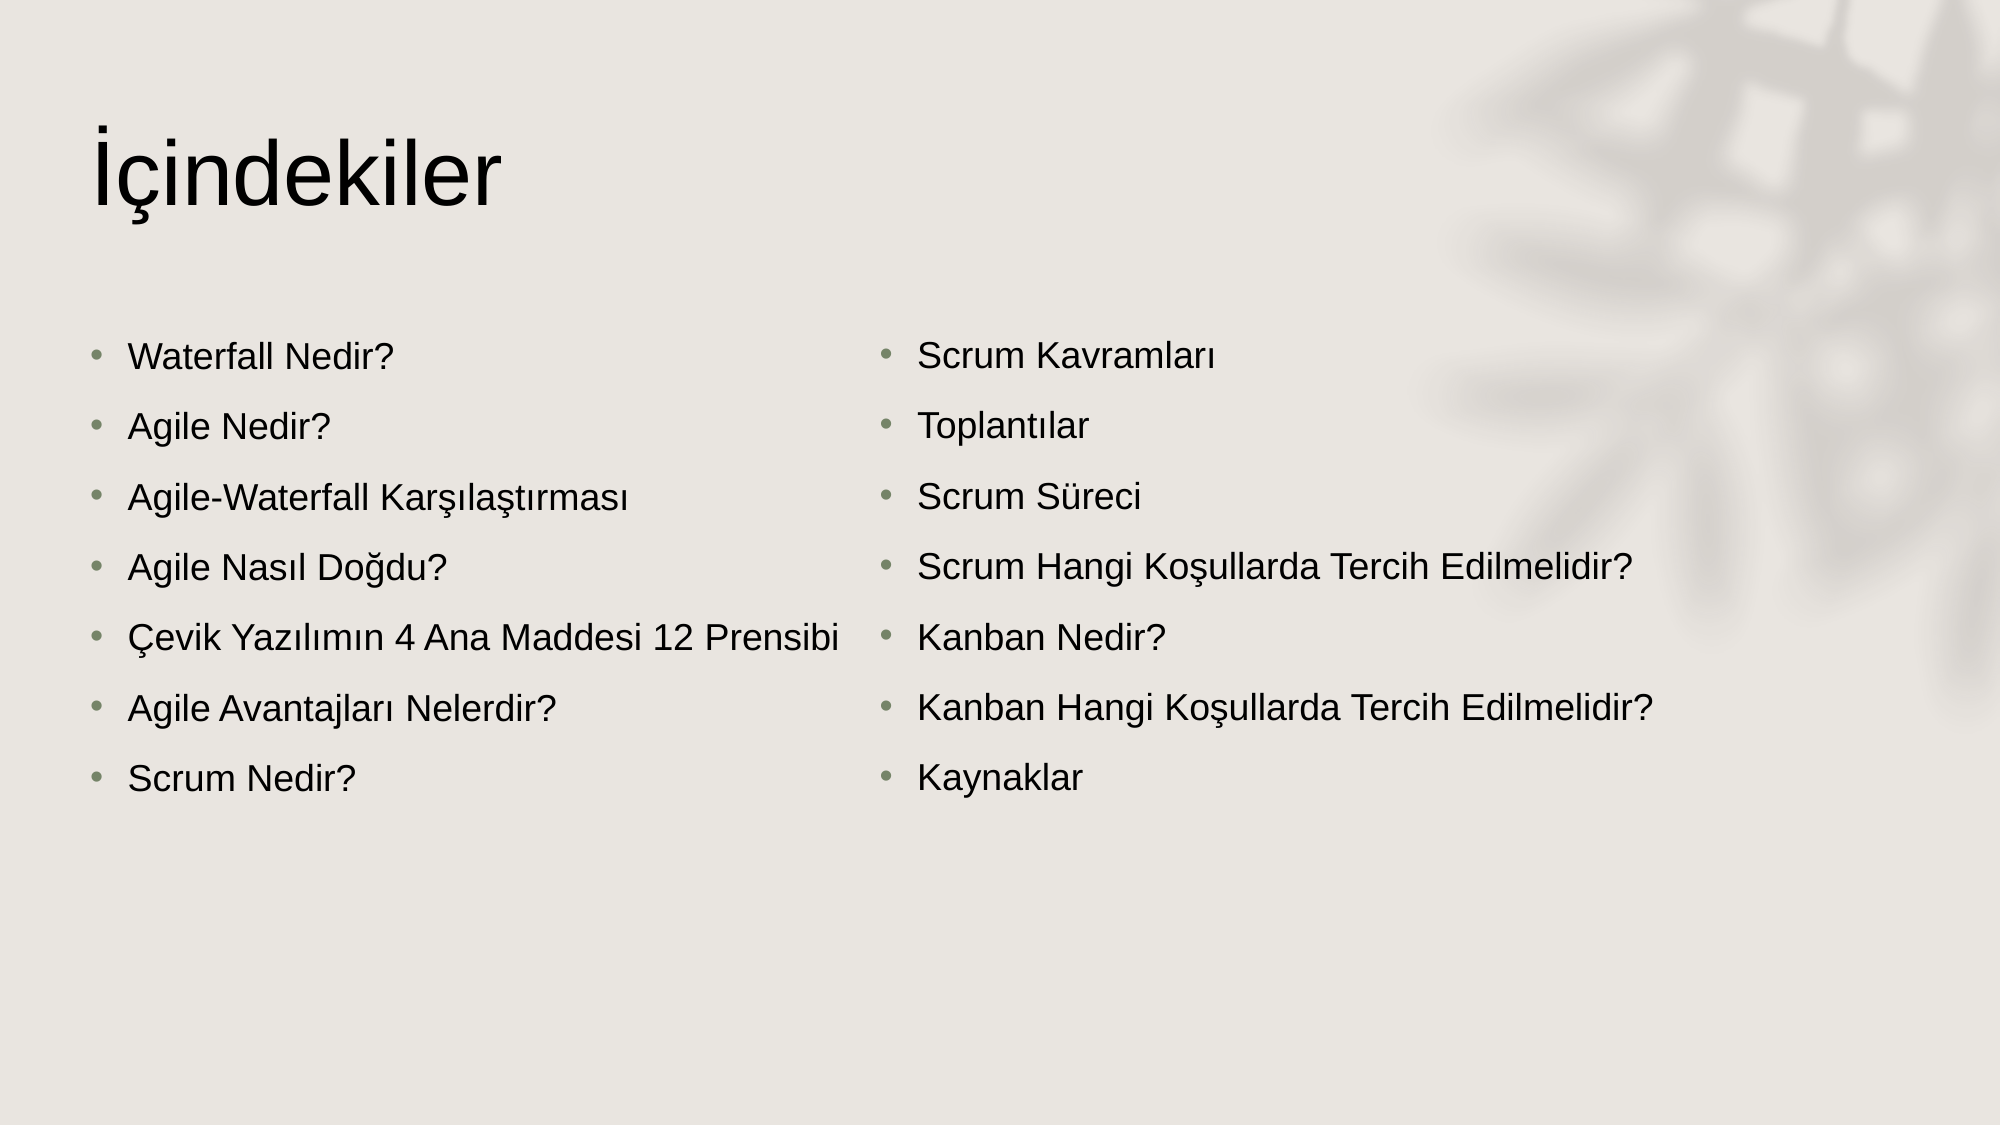

# İçindekiler
Scrum Kavramları
Toplantılar
Scrum Süreci
Scrum Hangi Koşullarda Tercih Edilmelidir?
Kanban Nedir?
Kanban Hangi Koşullarda Tercih Edilmelidir?
Kaynaklar

Waterfall Nedir?
Agile Nedir?
Agile-Waterfall Karşılaştırması
Agile Nasıl Doğdu?
Çevik Yazılımın 4 Ana Maddesi 12 Prensibi
Agile Avantajları Nelerdir?
Scrum Nedir?